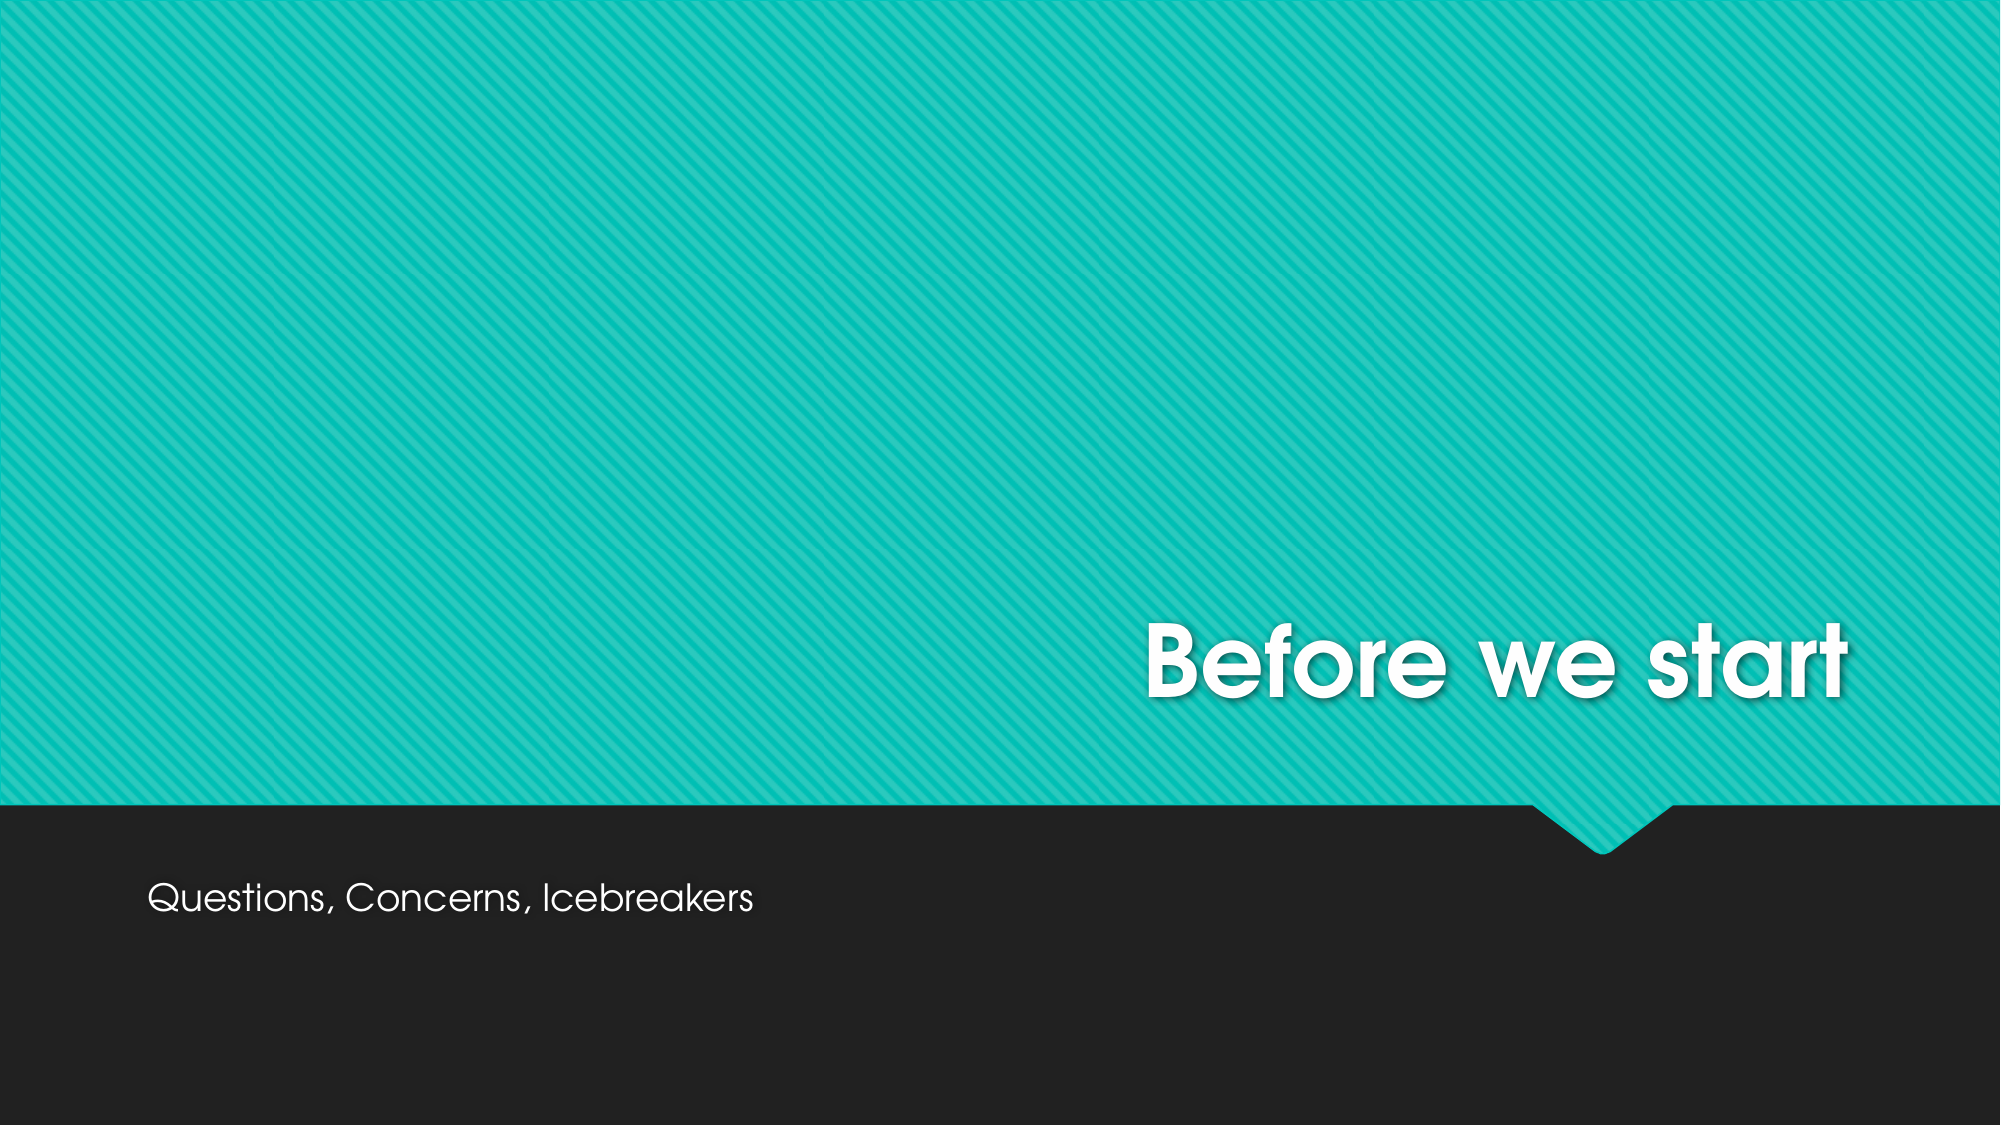

# Before we start
Questions, Concerns, Icebreakers